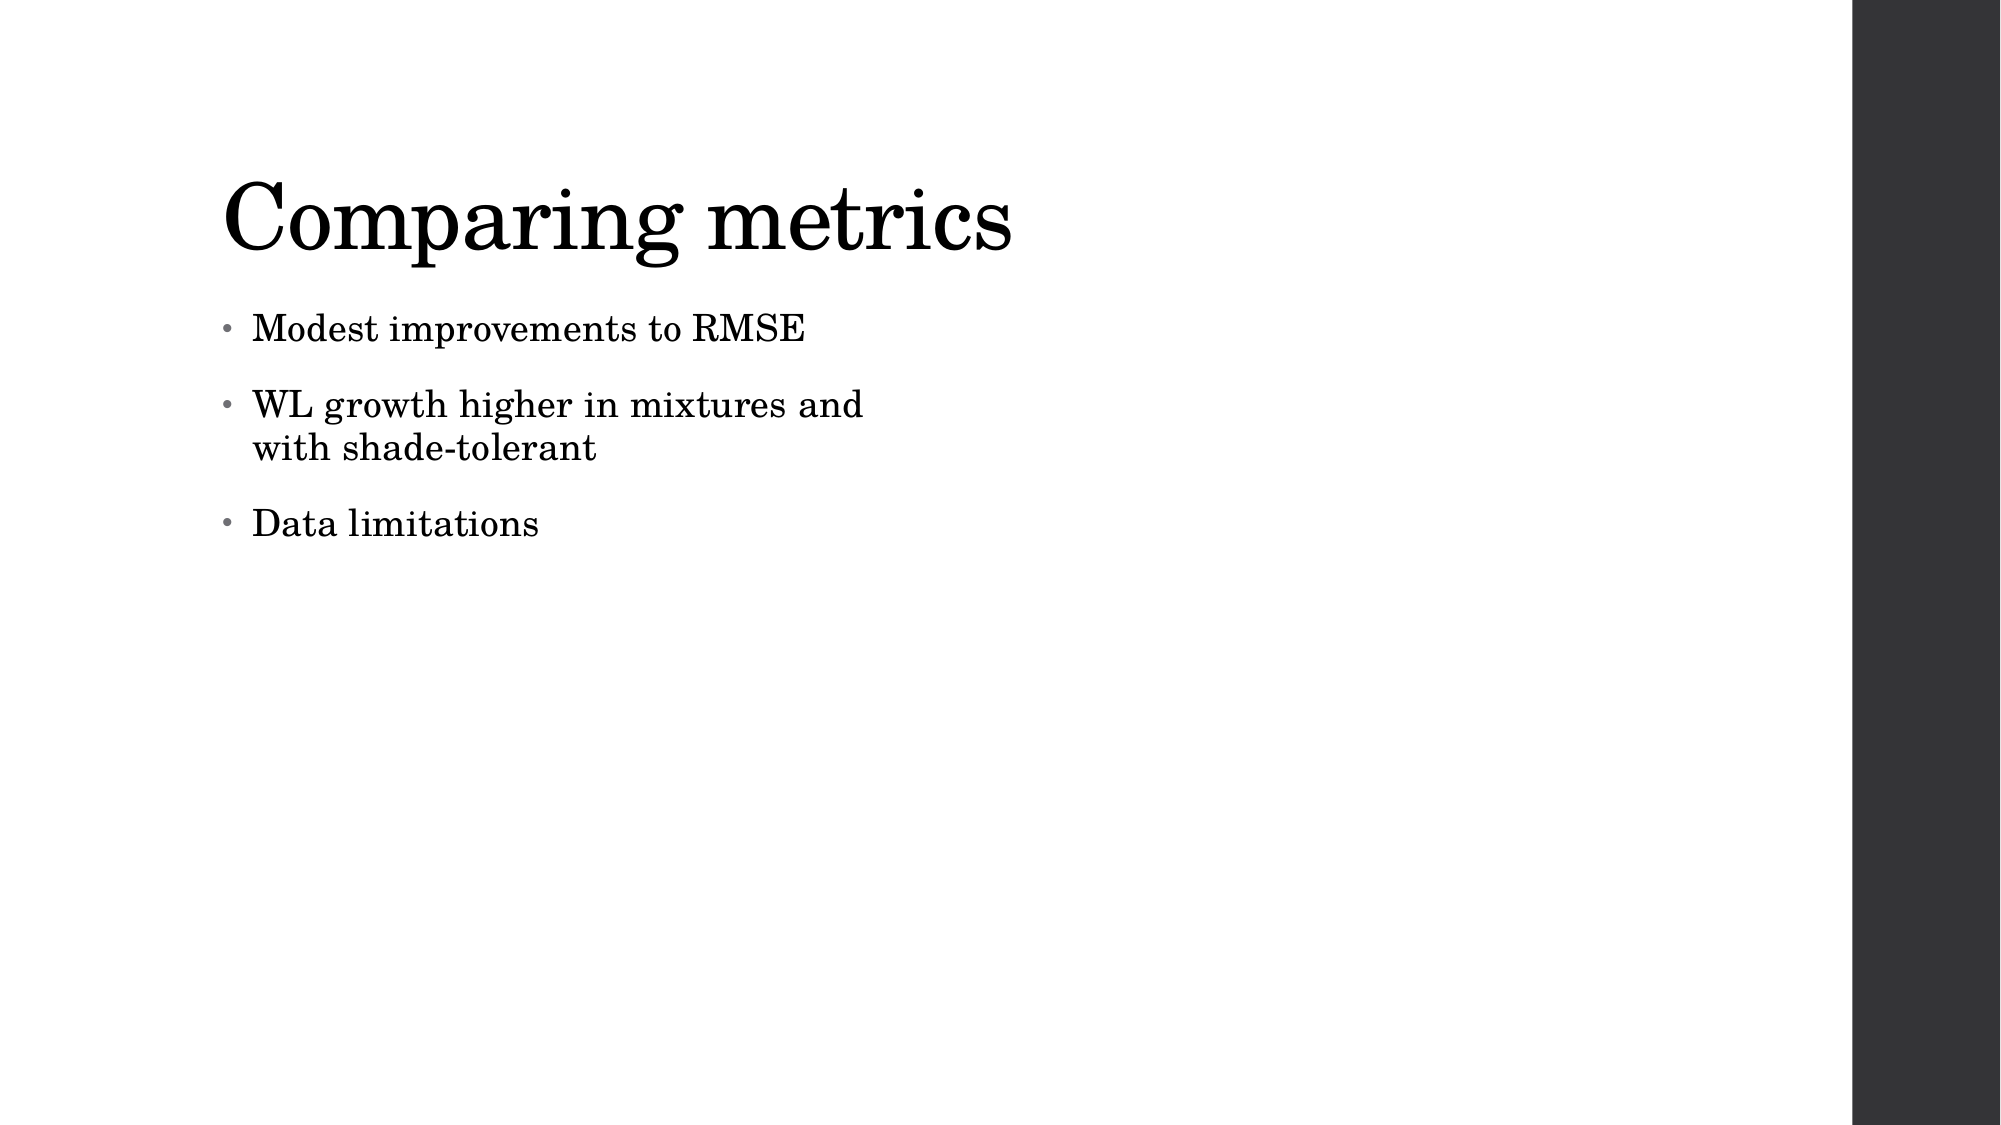

# Comparing metrics
Modest improvements to RMSE
WL growth higher in mixtures and with shade-tolerant
Data limitations